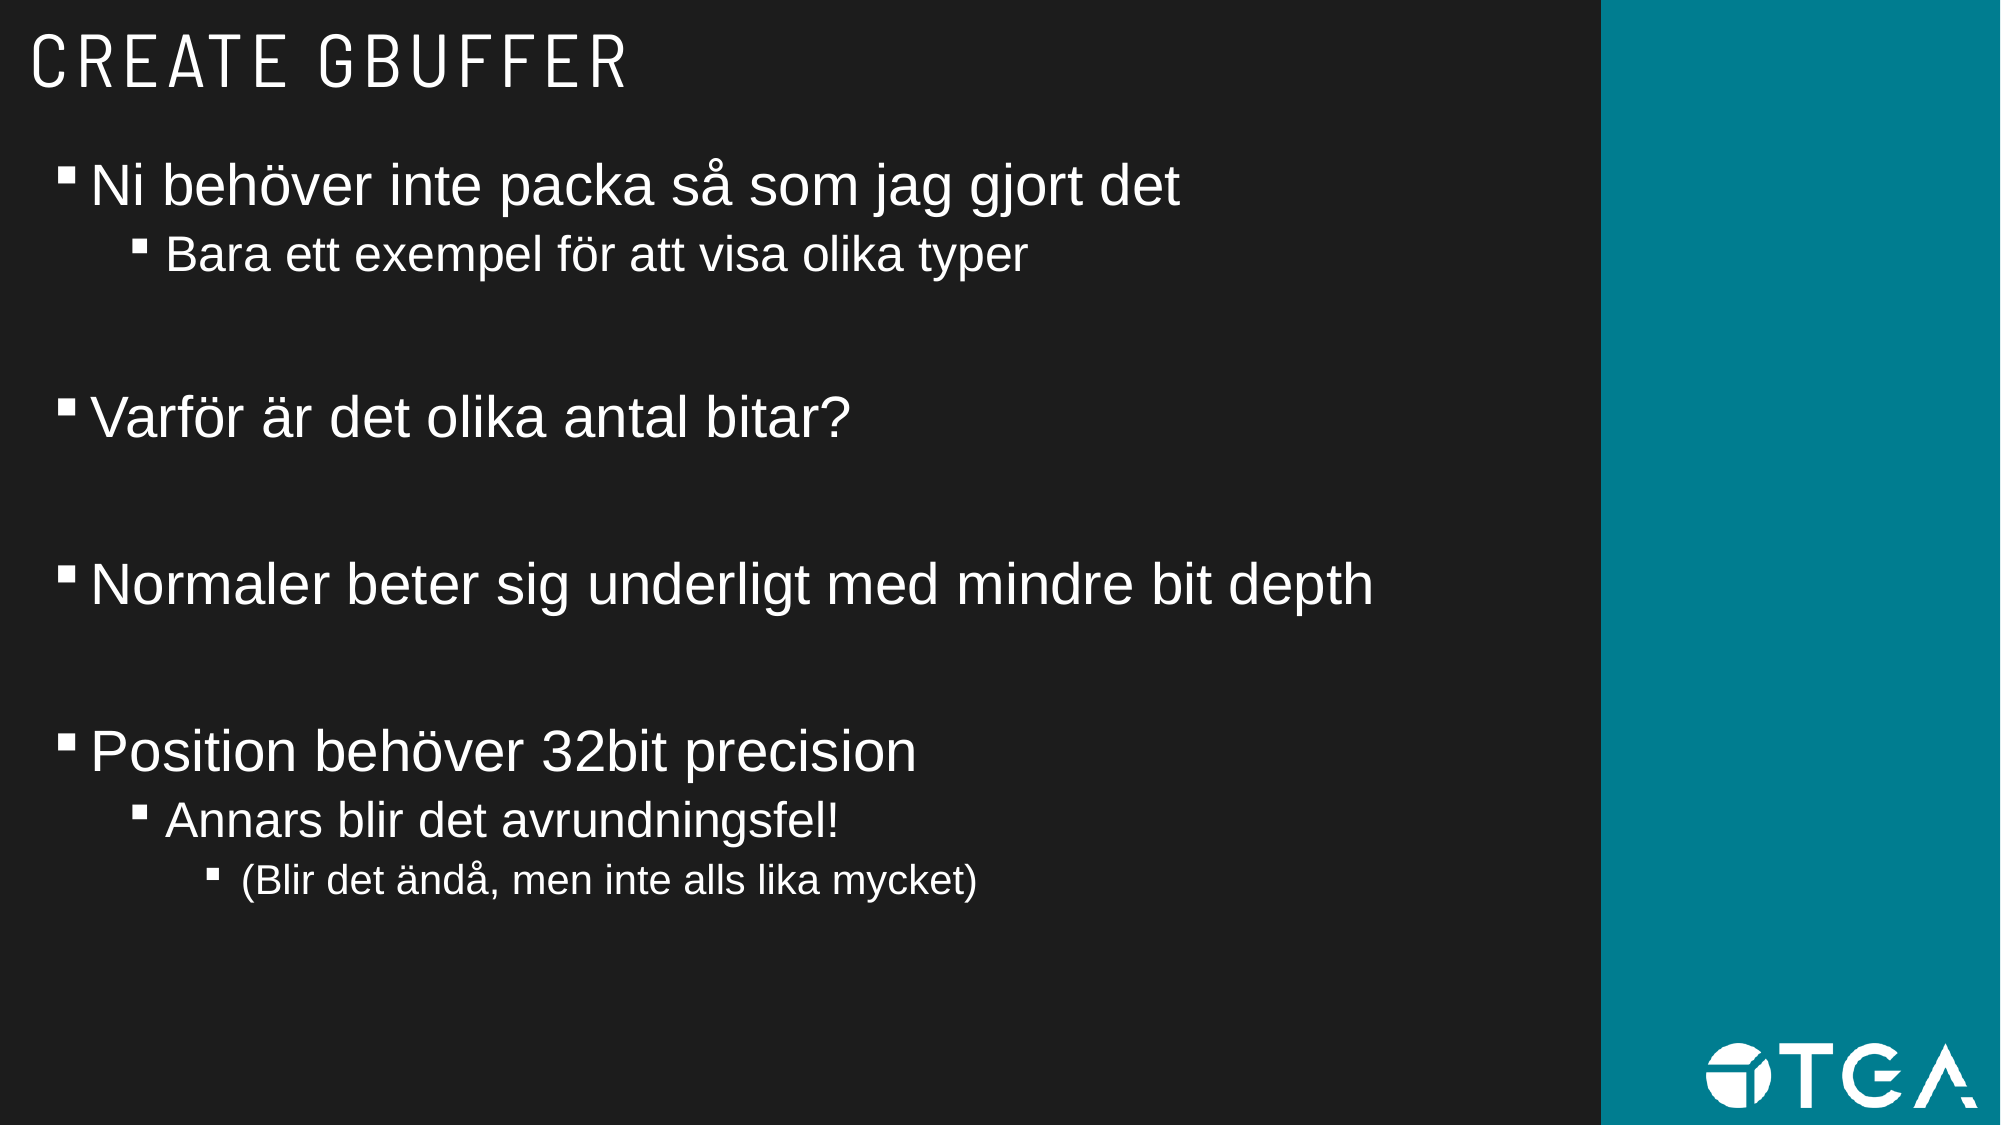

# CREATE GBUFFER
Ni behöver inte packa så som jag gjort det
Bara ett exempel för att visa olika typer

Varför är det olika antal bitar?

Normaler beter sig underligt med mindre bit depth

Position behöver 32bit precision
Annars blir det avrundningsfel!
(Blir det ändå, men inte alls lika mycket)